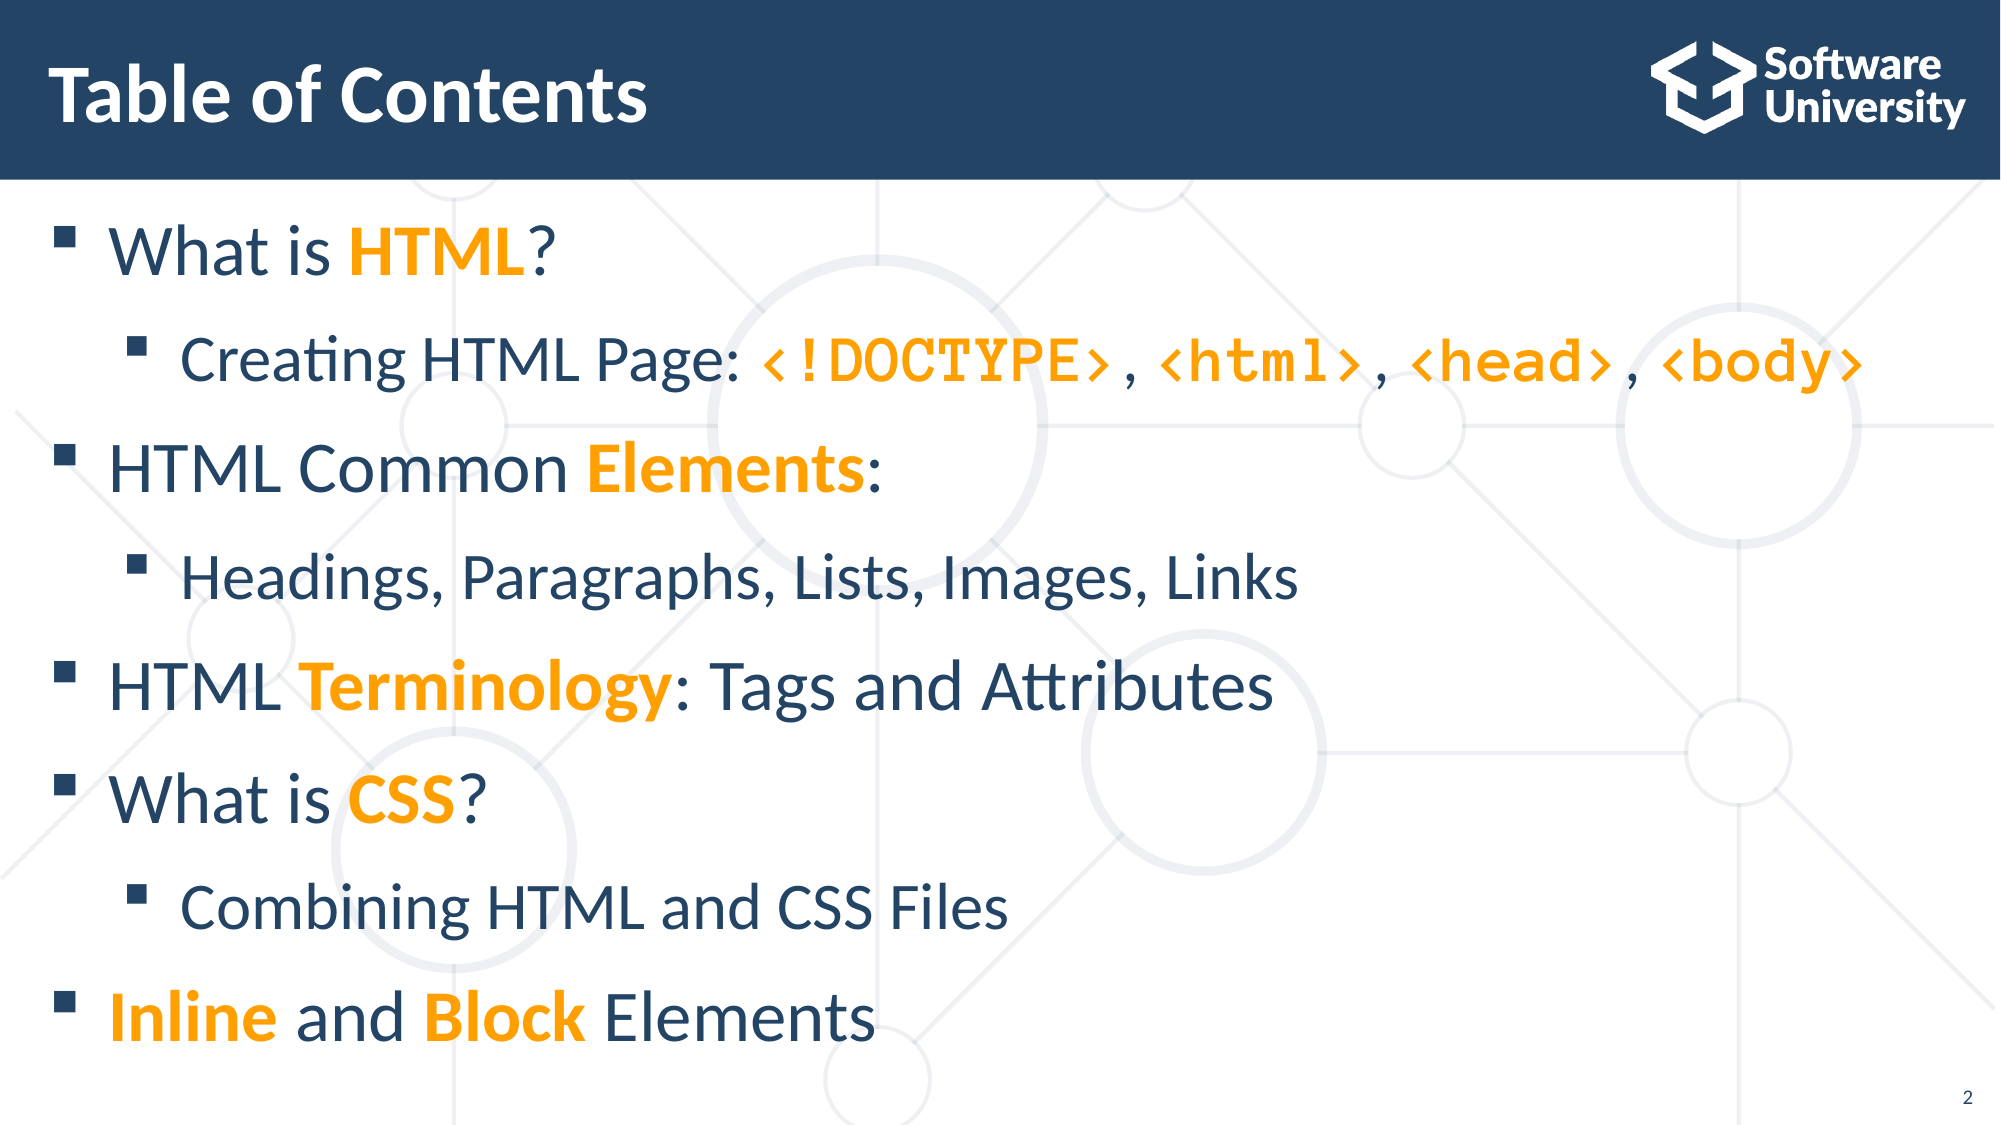

# Table of Contents
What is HTML?
Creating HTML Page: <!DOCTYPE>, <html>, <head>, <body>
HTML Common Elements:
Headings, Paragraphs, Lists, Images, Links
HTML Terminology: Tags and Attributes
What is CSS?
Combining HTML and CSS Files
Inline and Block Elements

2